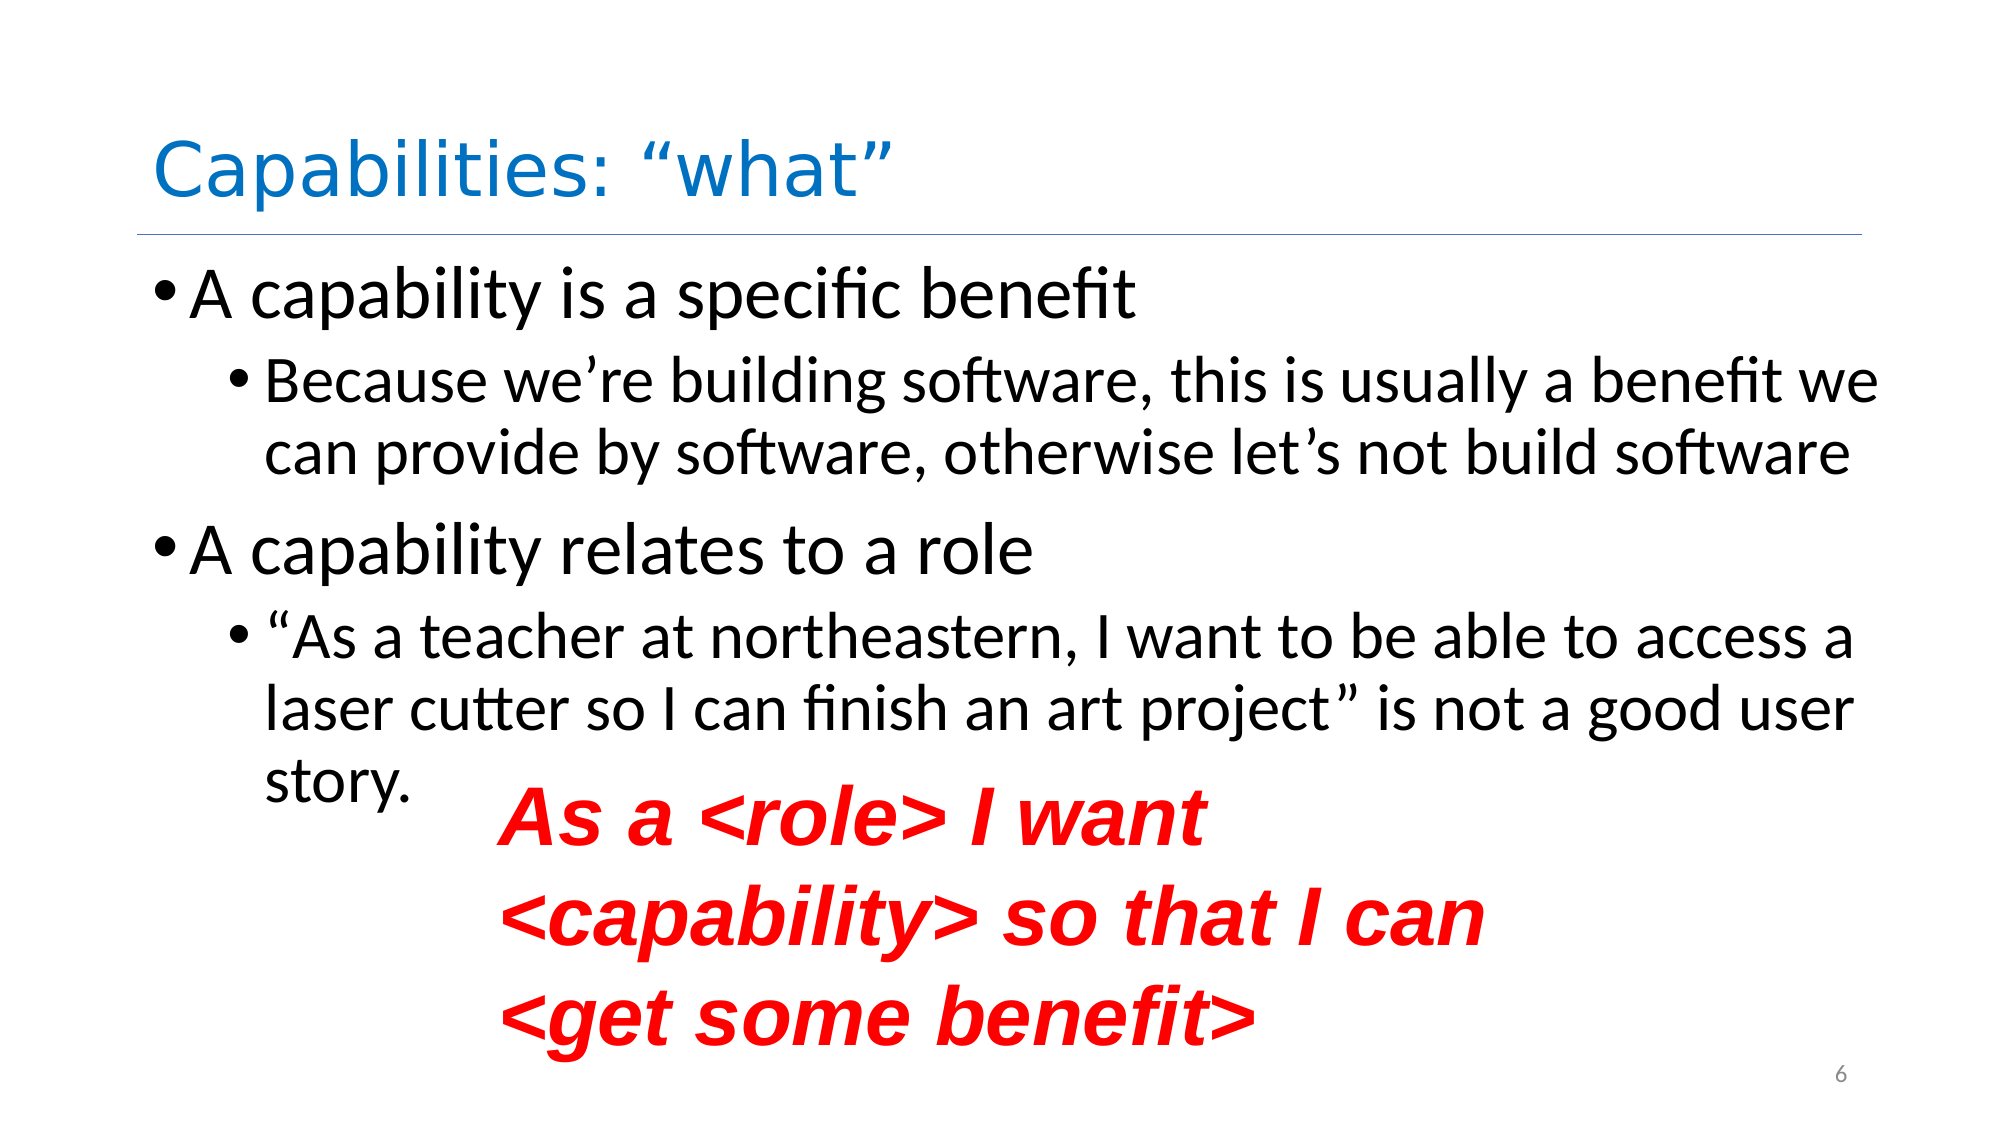

# Capabilities: “what”
A capability is a specific benefit
Because we’re building software, this is usually a benefit we can provide by software, otherwise let’s not build software
A capability relates to a role
“As a teacher at northeastern, I want to be able to access a laser cutter so I can finish an art project” is not a good user story.
As a <role> I want <capability> so that I can <get some benefit>
6